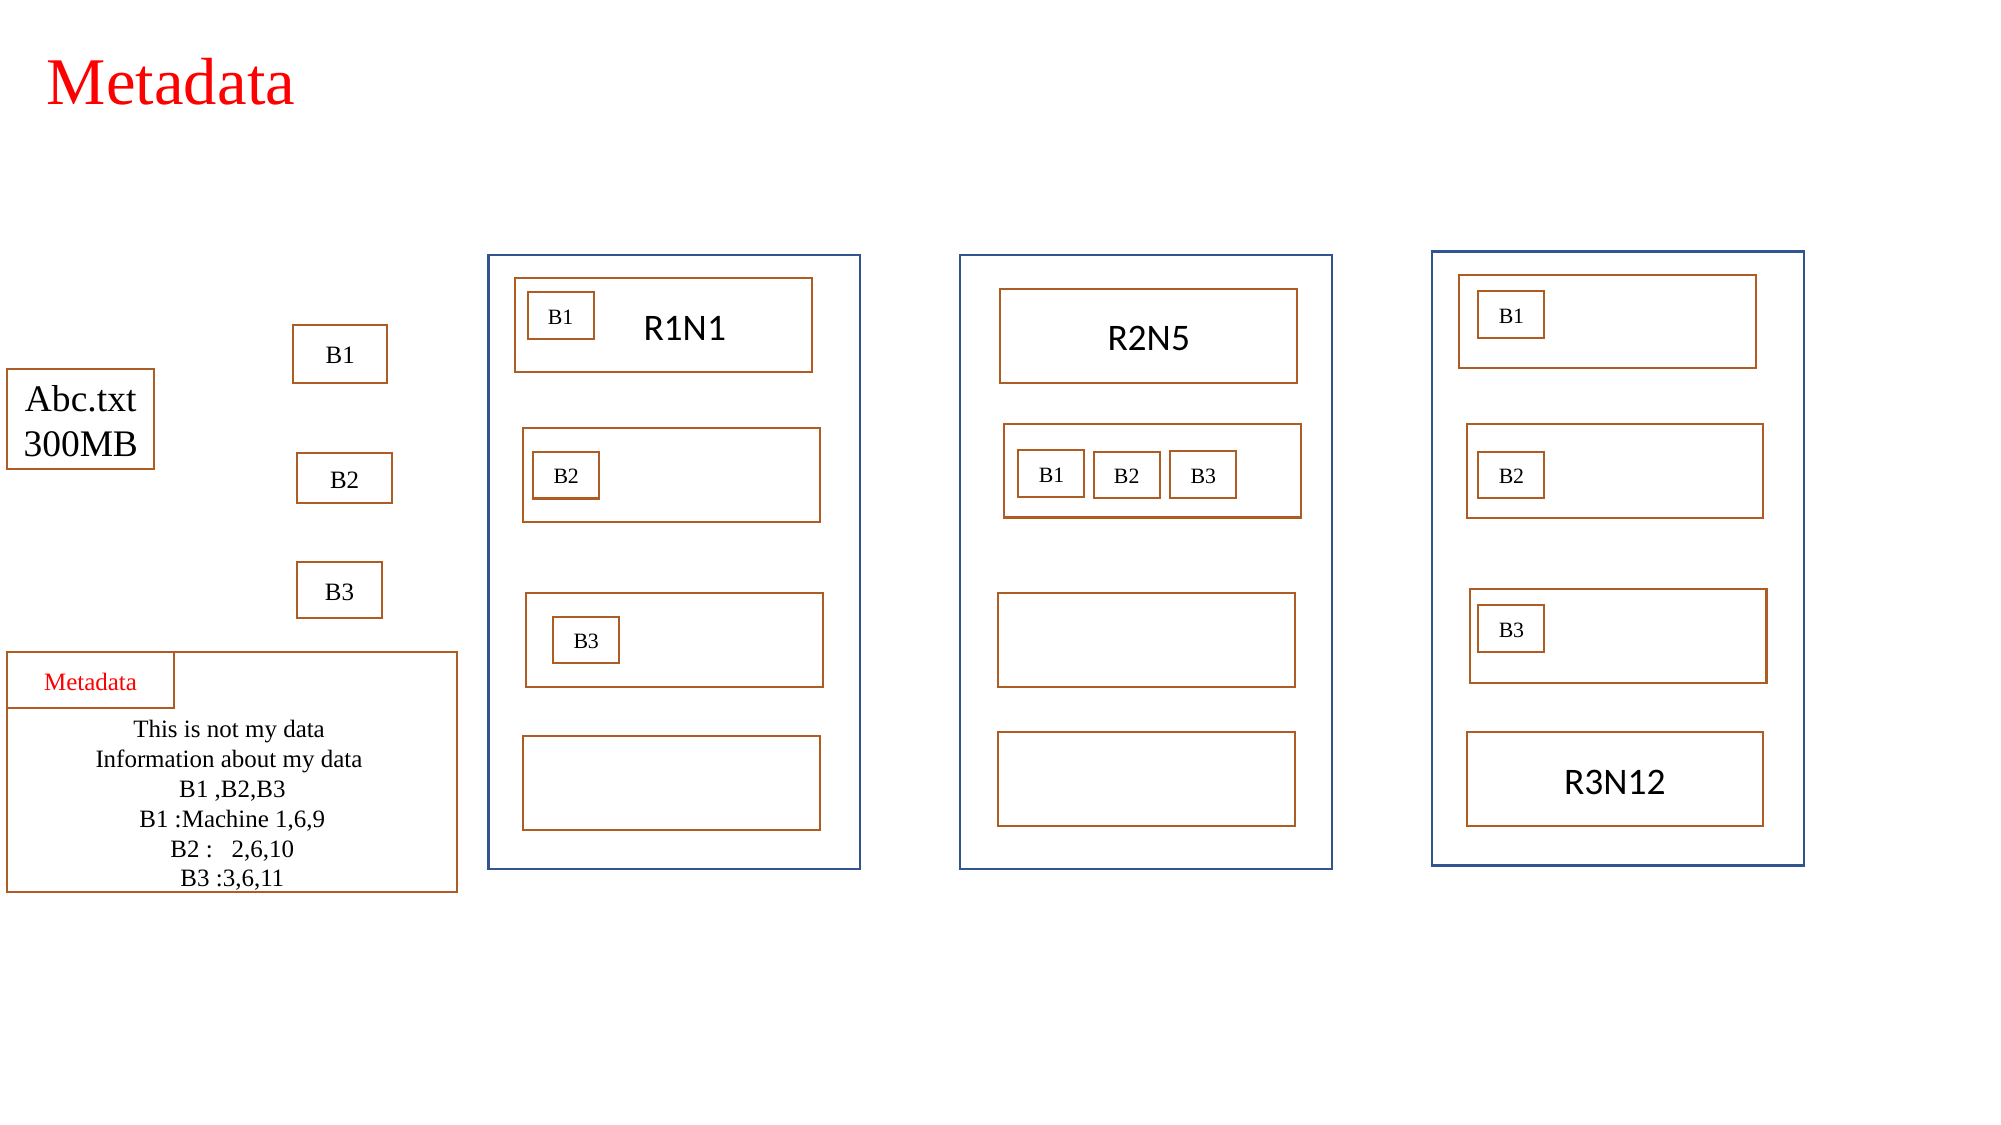

# Metadata

     R1N1
R2N5
B1
B1
B1
Abc.txt
300MB

B1
B3
B2
B2
B2
B2
B3

B3
B3

This is not my data
Information about my data
B1 ,B2,B3
B1 :Machine 1,6,9
B2 :   2,6,10
B3 :3,6,11
Metadata

R3N12